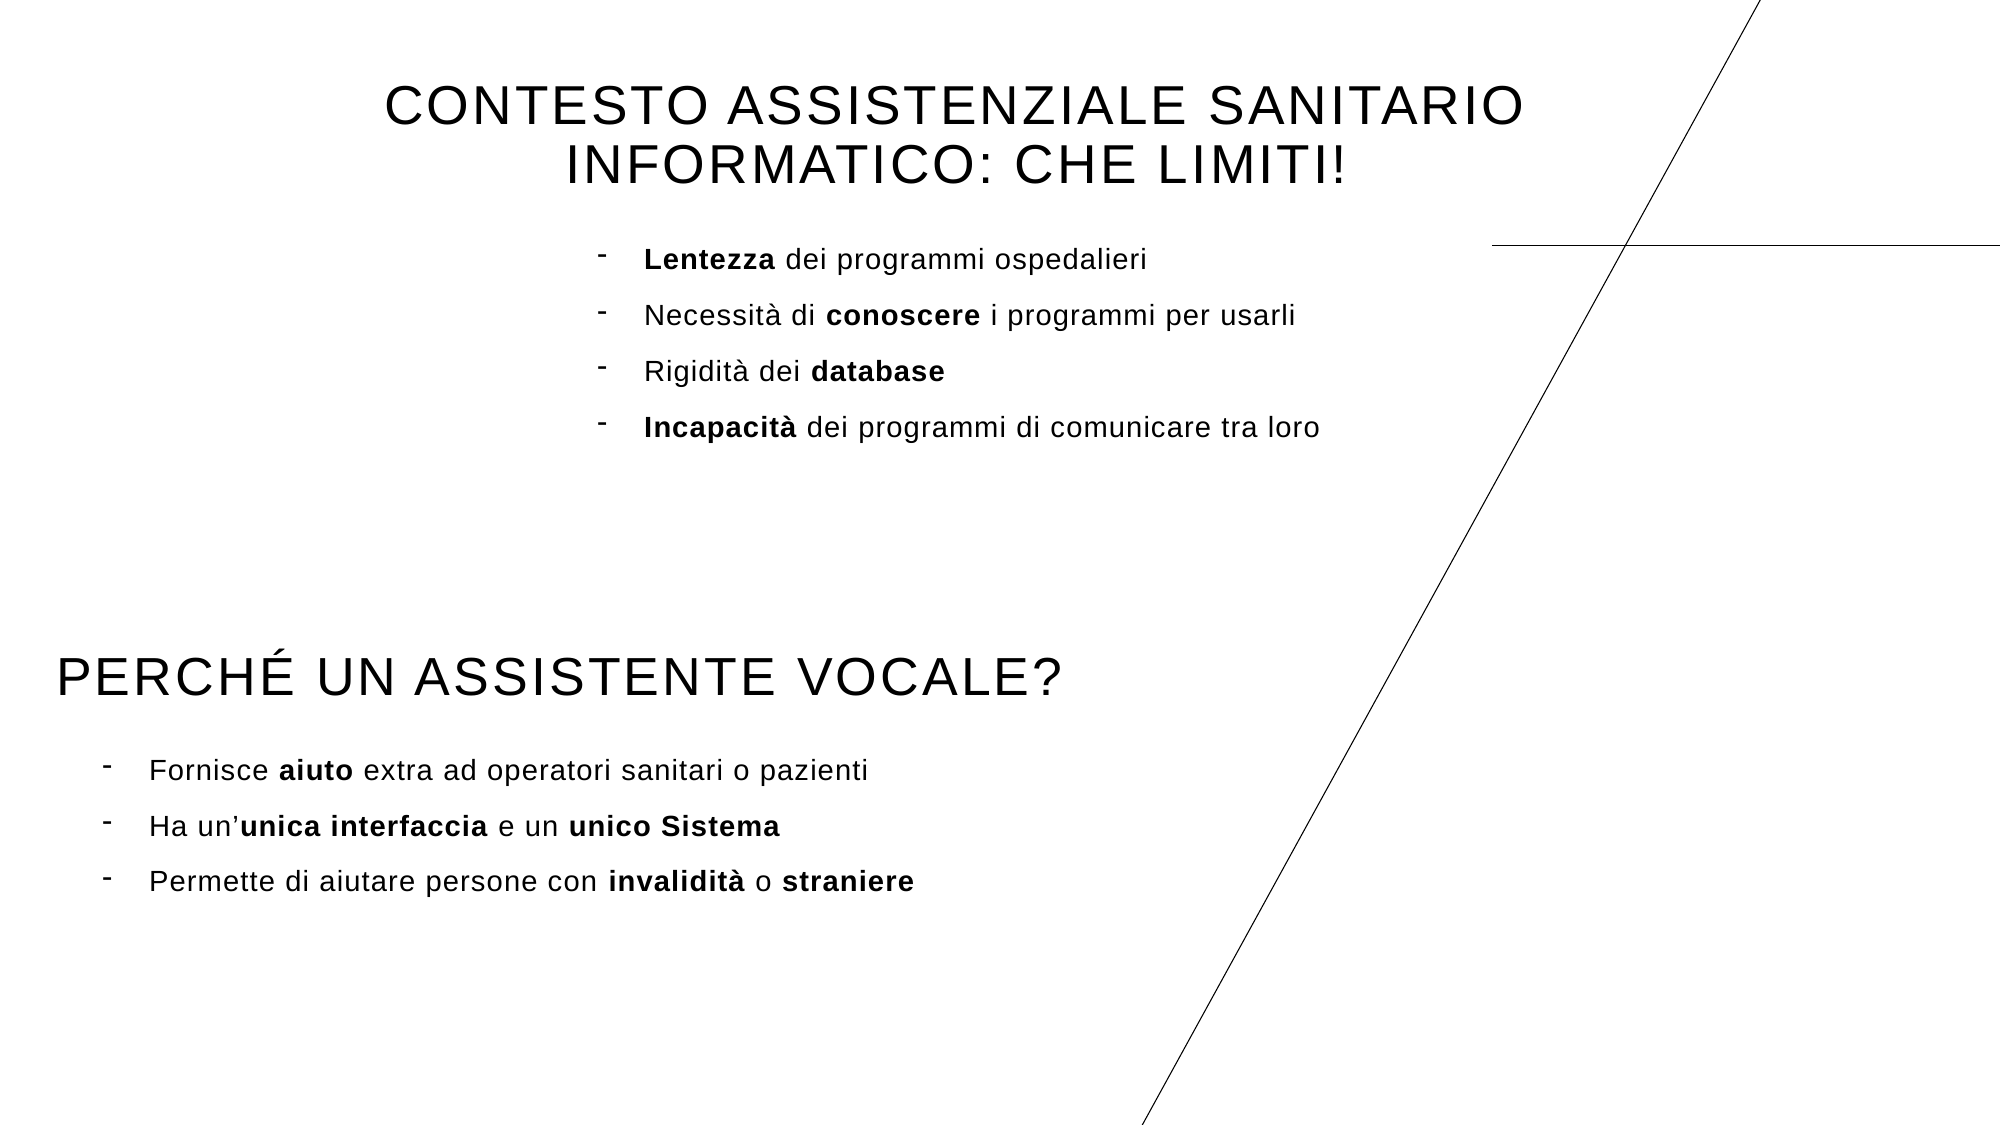

# CONTESTO ASSISTENZIALE SANITARIO INFORMATICO: CHE LIMITI!
Lentezza dei programmi ospedalieri
Necessità di conoscere i programmi per usarli
Rigidità dei database
Incapacità dei programmi di comunicare tra loro

PERCHé UN ASSISTENTE VOCALE?
Fornisce aiuto extra ad operatori sanitari o pazienti
Ha un’unica interfaccia e un unico Sistema
Permette di aiutare persone con invalidità o straniere